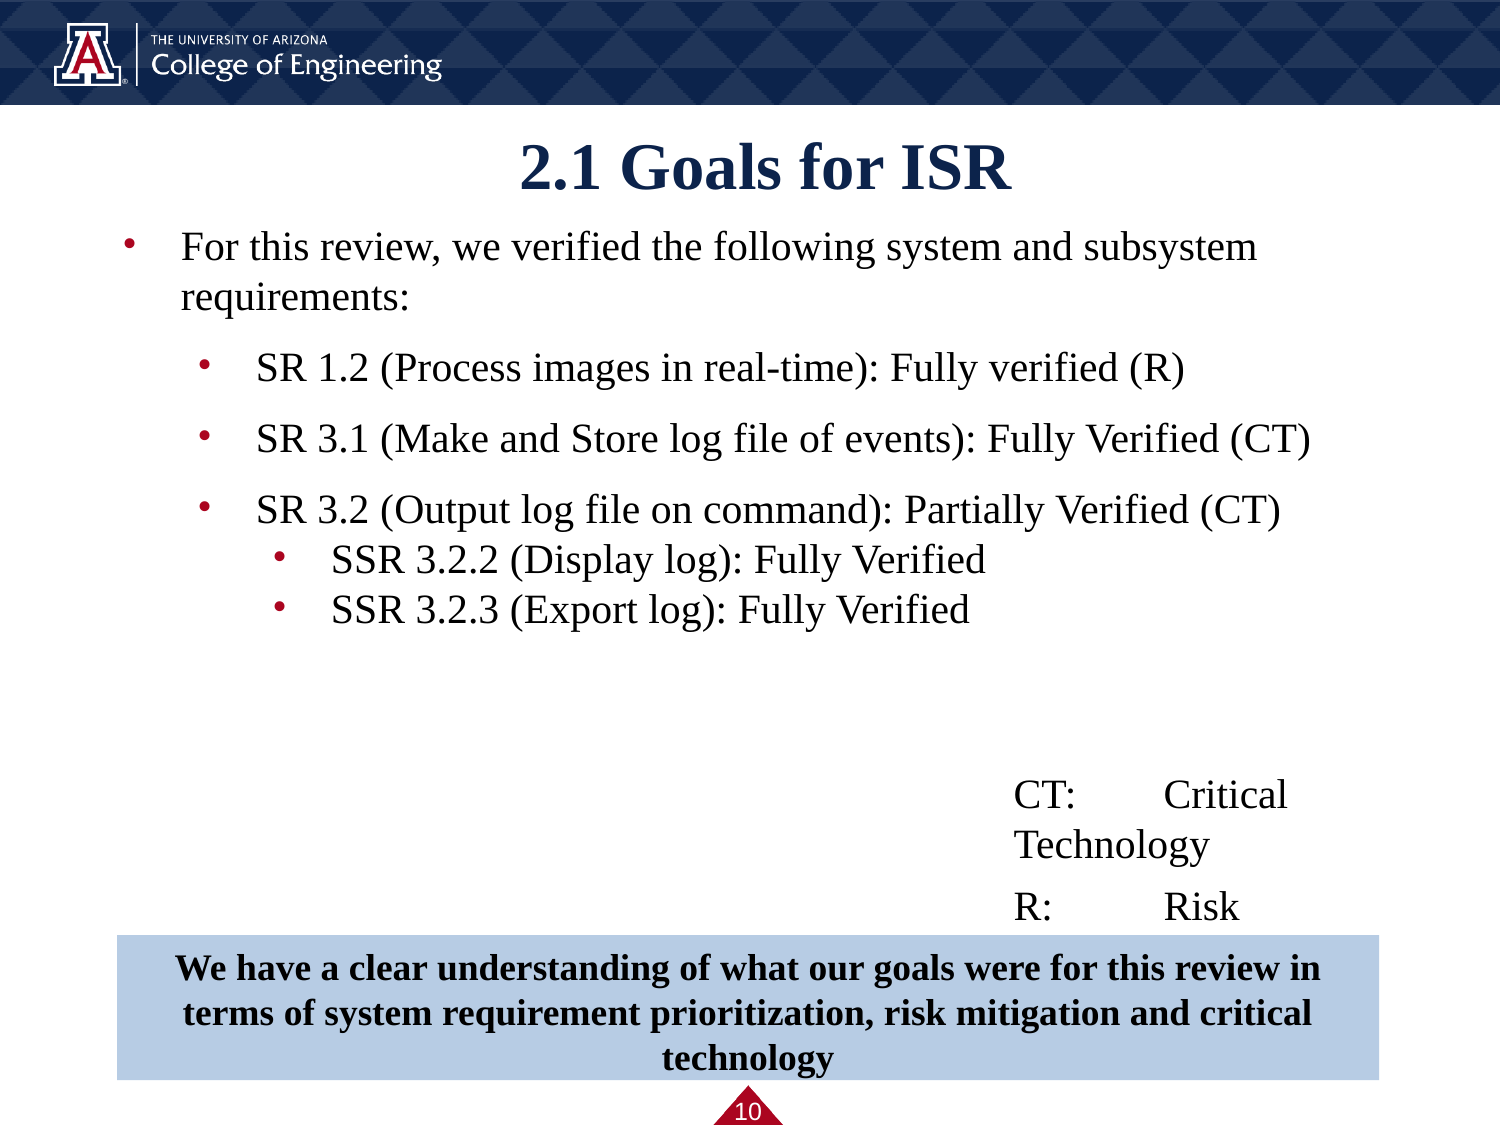

# 2.1 Goals for ISR
For this review, we verified the following system and subsystem requirements:
SR 1.2 (Process images in real-time): Fully verified (R)
SR 3.1 (Make and Store log file of events): Fully Verified (CT)
SR 3.2 (Output log file on command): Partially Verified (CT)
SSR 3.2.2 (Display log): Fully Verified
SSR 3.2.3 (Export log): Fully Verified

CT:	Critical Technology
R:	Risk
We have a clear understanding of what our goals were for this review in terms of system requirement prioritization, risk mitigation and critical technology
10